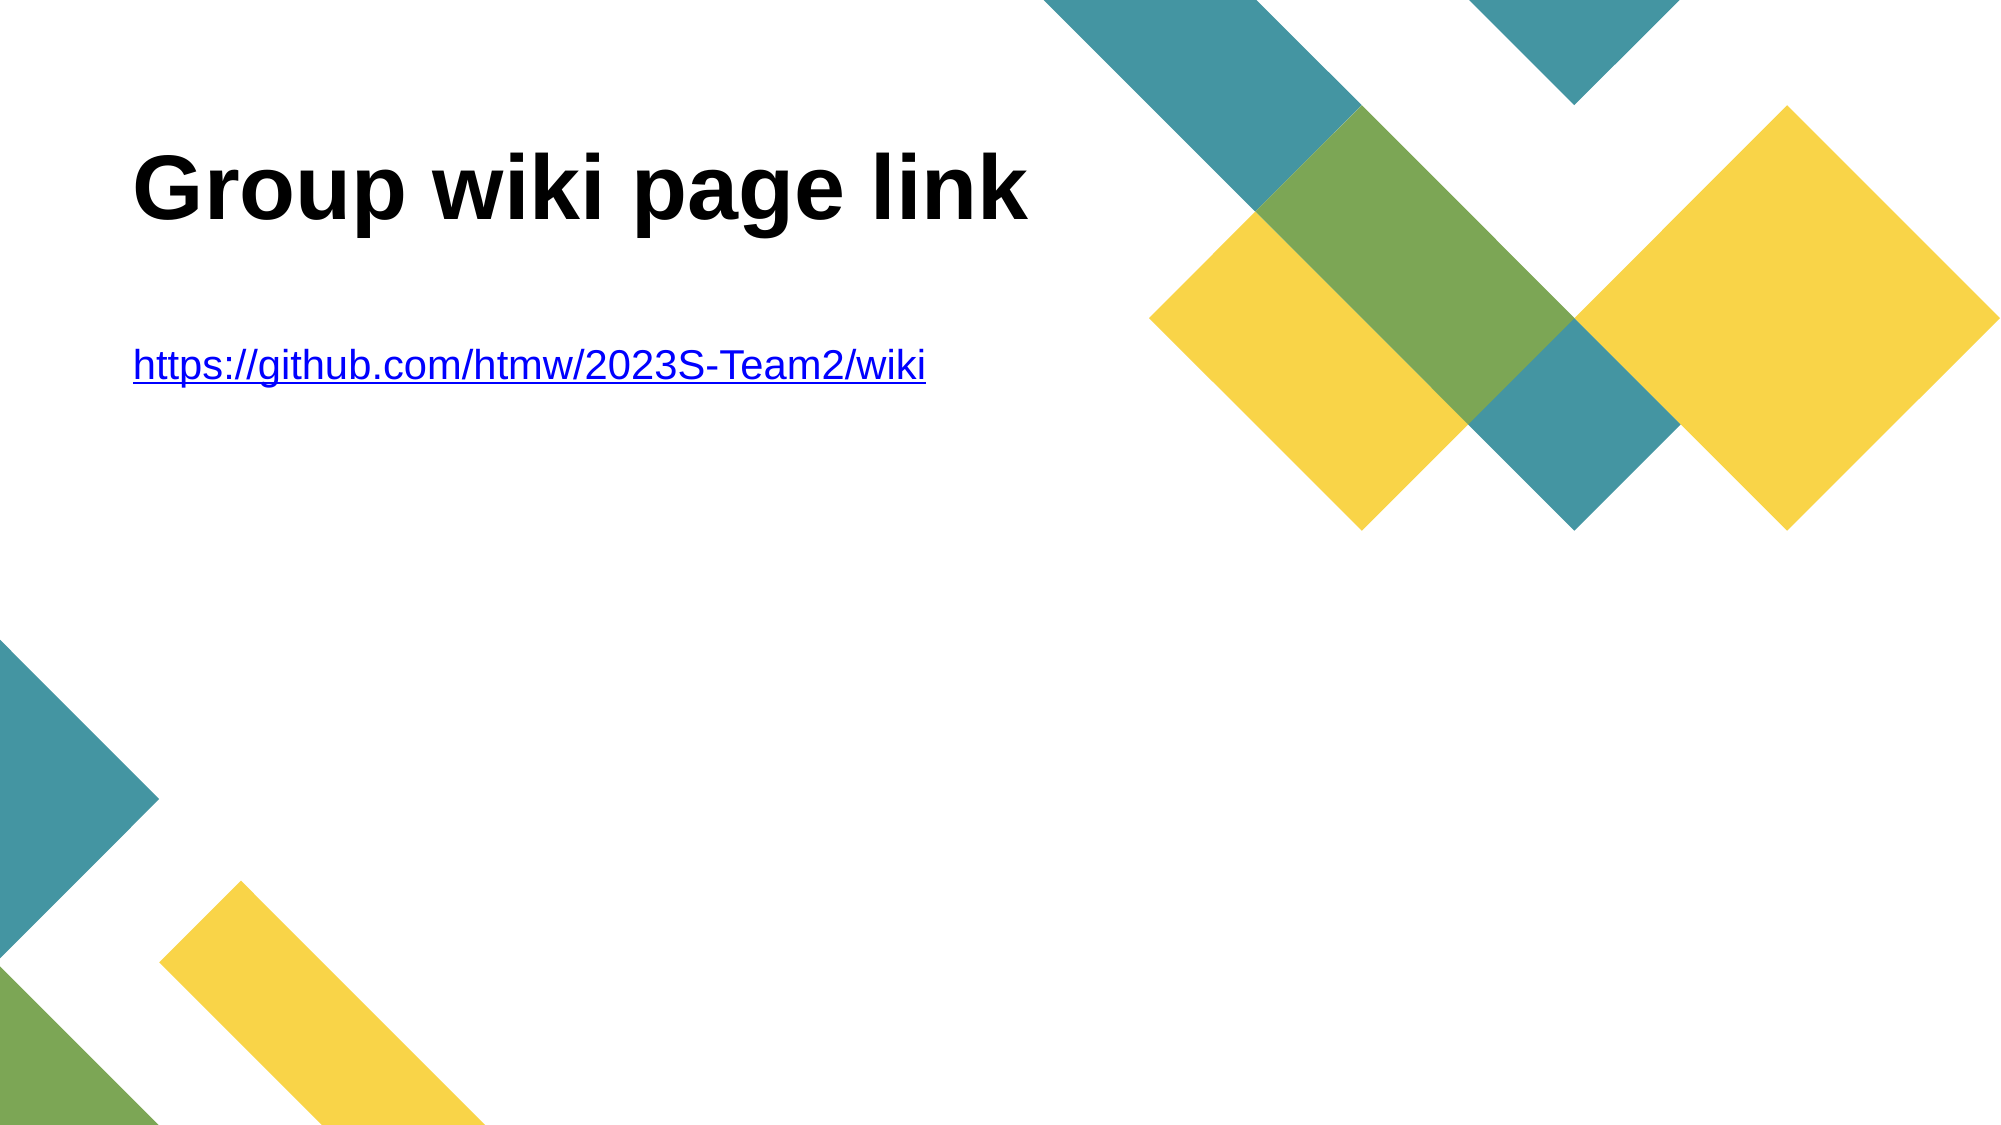

# Group wiki page link

https://github.com/htmw/2023S-Team2/wiki
20